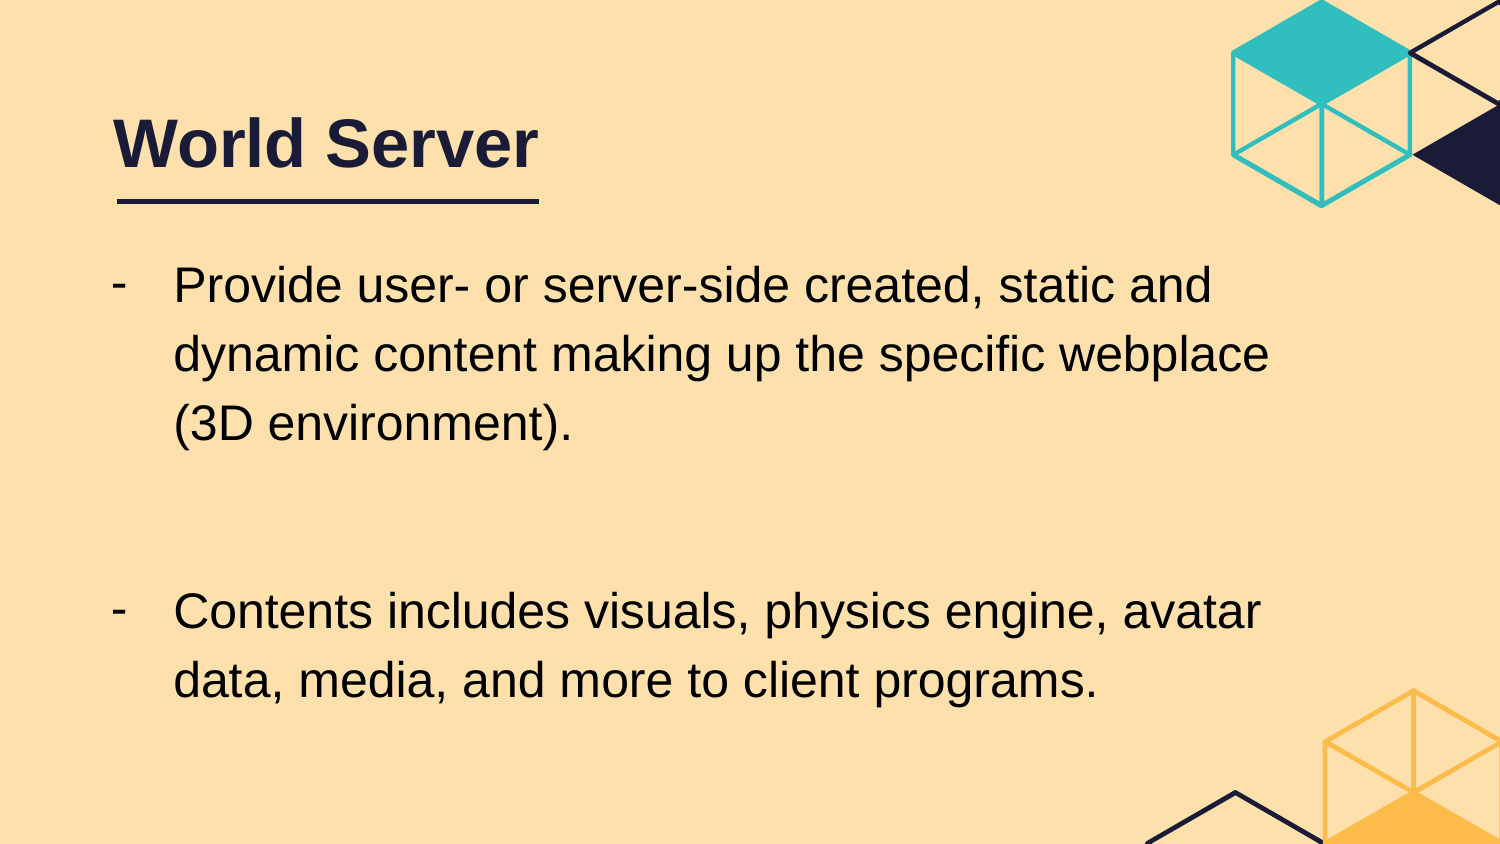

# World Server
Provide user- or server-side created, static and dynamic content making up the specific webplace (3D environment).

Contents includes visuals, physics engine, avatar data, media, and more to client programs.